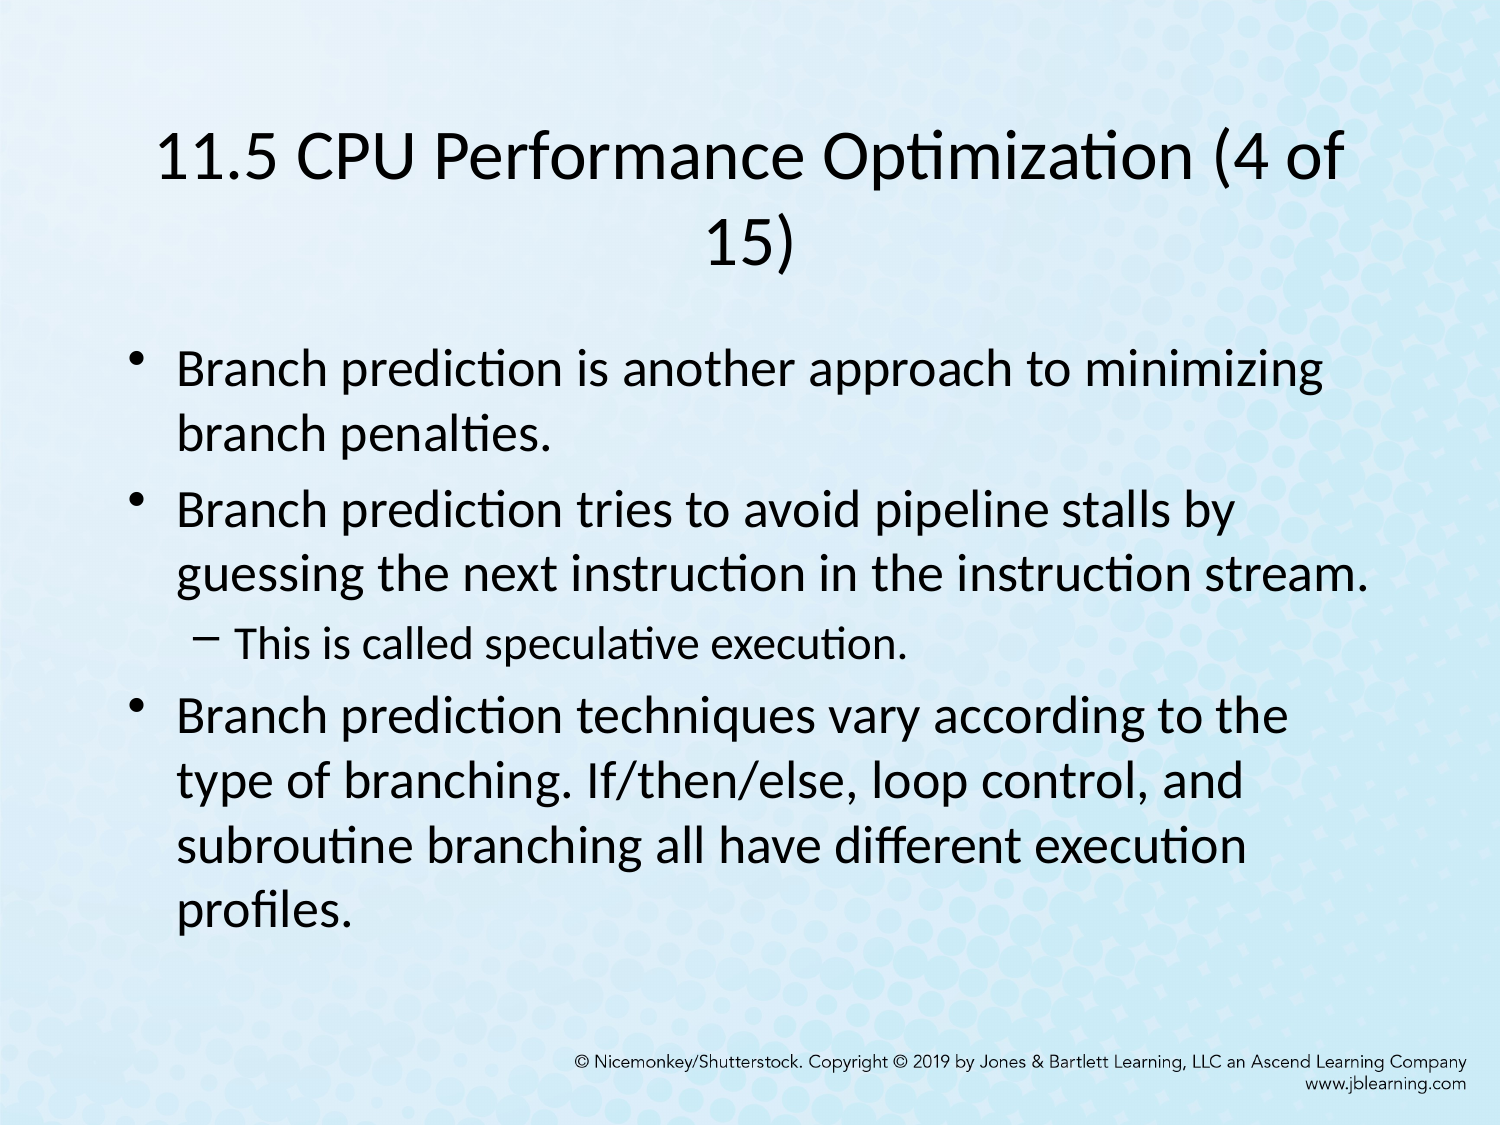

# 11.5 CPU Performance Optimization (4 of 15)
Branch prediction is another approach to minimizing branch penalties.
Branch prediction tries to avoid pipeline stalls by guessing the next instruction in the instruction stream.
This is called speculative execution.
Branch prediction techniques vary according to the type of branching. If/then/else, loop control, and subroutine branching all have different execution profiles.